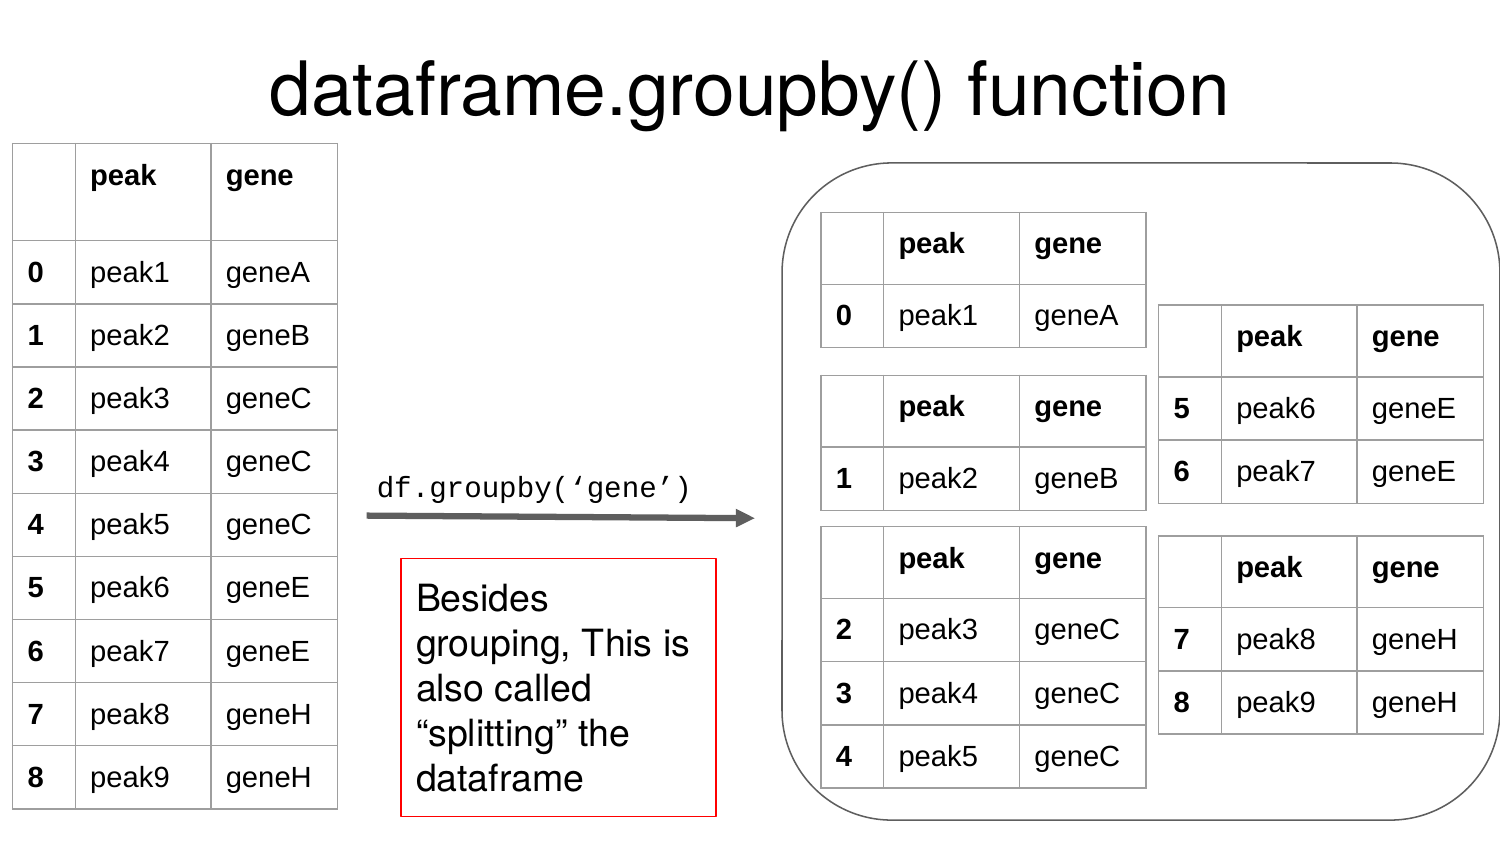

# dataframe.groupby() function
|  | peak | gene |
| --- | --- | --- |
| 0 | peak1 | geneA |
| 1 | peak2 | geneB |
| 2 | peak3 | geneC |
| 3 | peak4 | geneC |
| 4 | peak5 | geneC |
| 5 | peak6 | geneE |
| 6 | peak7 | geneE |
| 7 | peak8 | geneH |
| 8 | peak9 | geneH |

|  | peak | gene |
| --- | --- | --- |
| 0 | peak1 | geneA |
|  | peak | gene |
| --- | --- | --- |
| 5 | peak6 | geneE |
| 6 | peak7 | geneE |
|  | peak | gene |
| --- | --- | --- |
| 1 | peak2 | geneB |
df.groupby(‘gene’)
|  | peak | gene |
| --- | --- | --- |
| 2 | peak3 | geneC |
| 3 | peak4 | geneC |
| 4 | peak5 | geneC |
|  | peak | gene |
| --- | --- | --- |
| 7 | peak8 | geneH |
| 8 | peak9 | geneH |
Besides grouping, This is also called “splitting” the dataframe